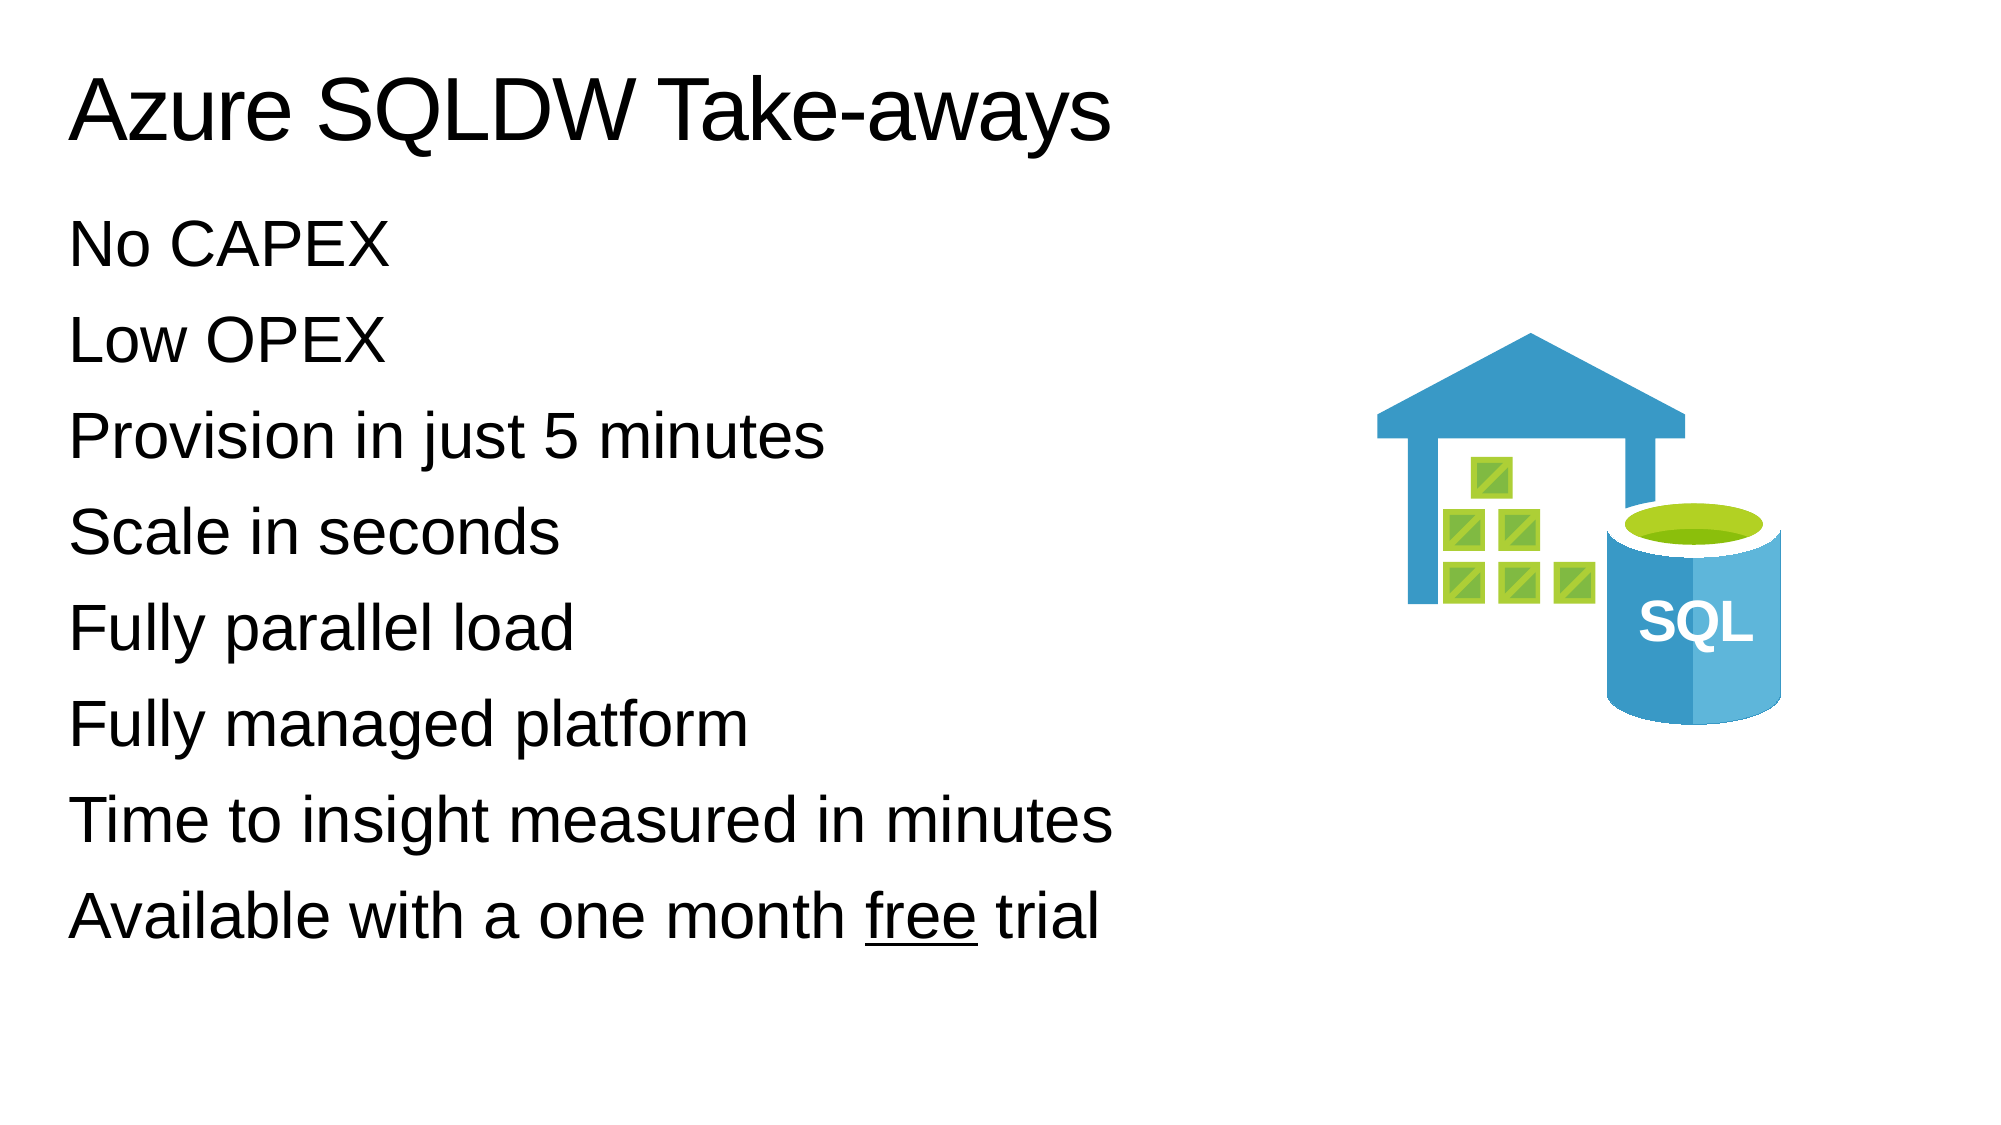

# Azure SQLDW Take-aways
No CAPEX
Low OPEX
Provision in just 5 minutes
Scale in seconds
Fully parallel load
Fully managed platform
Time to insight measured in minutes
Available with a one month free trial

SQL